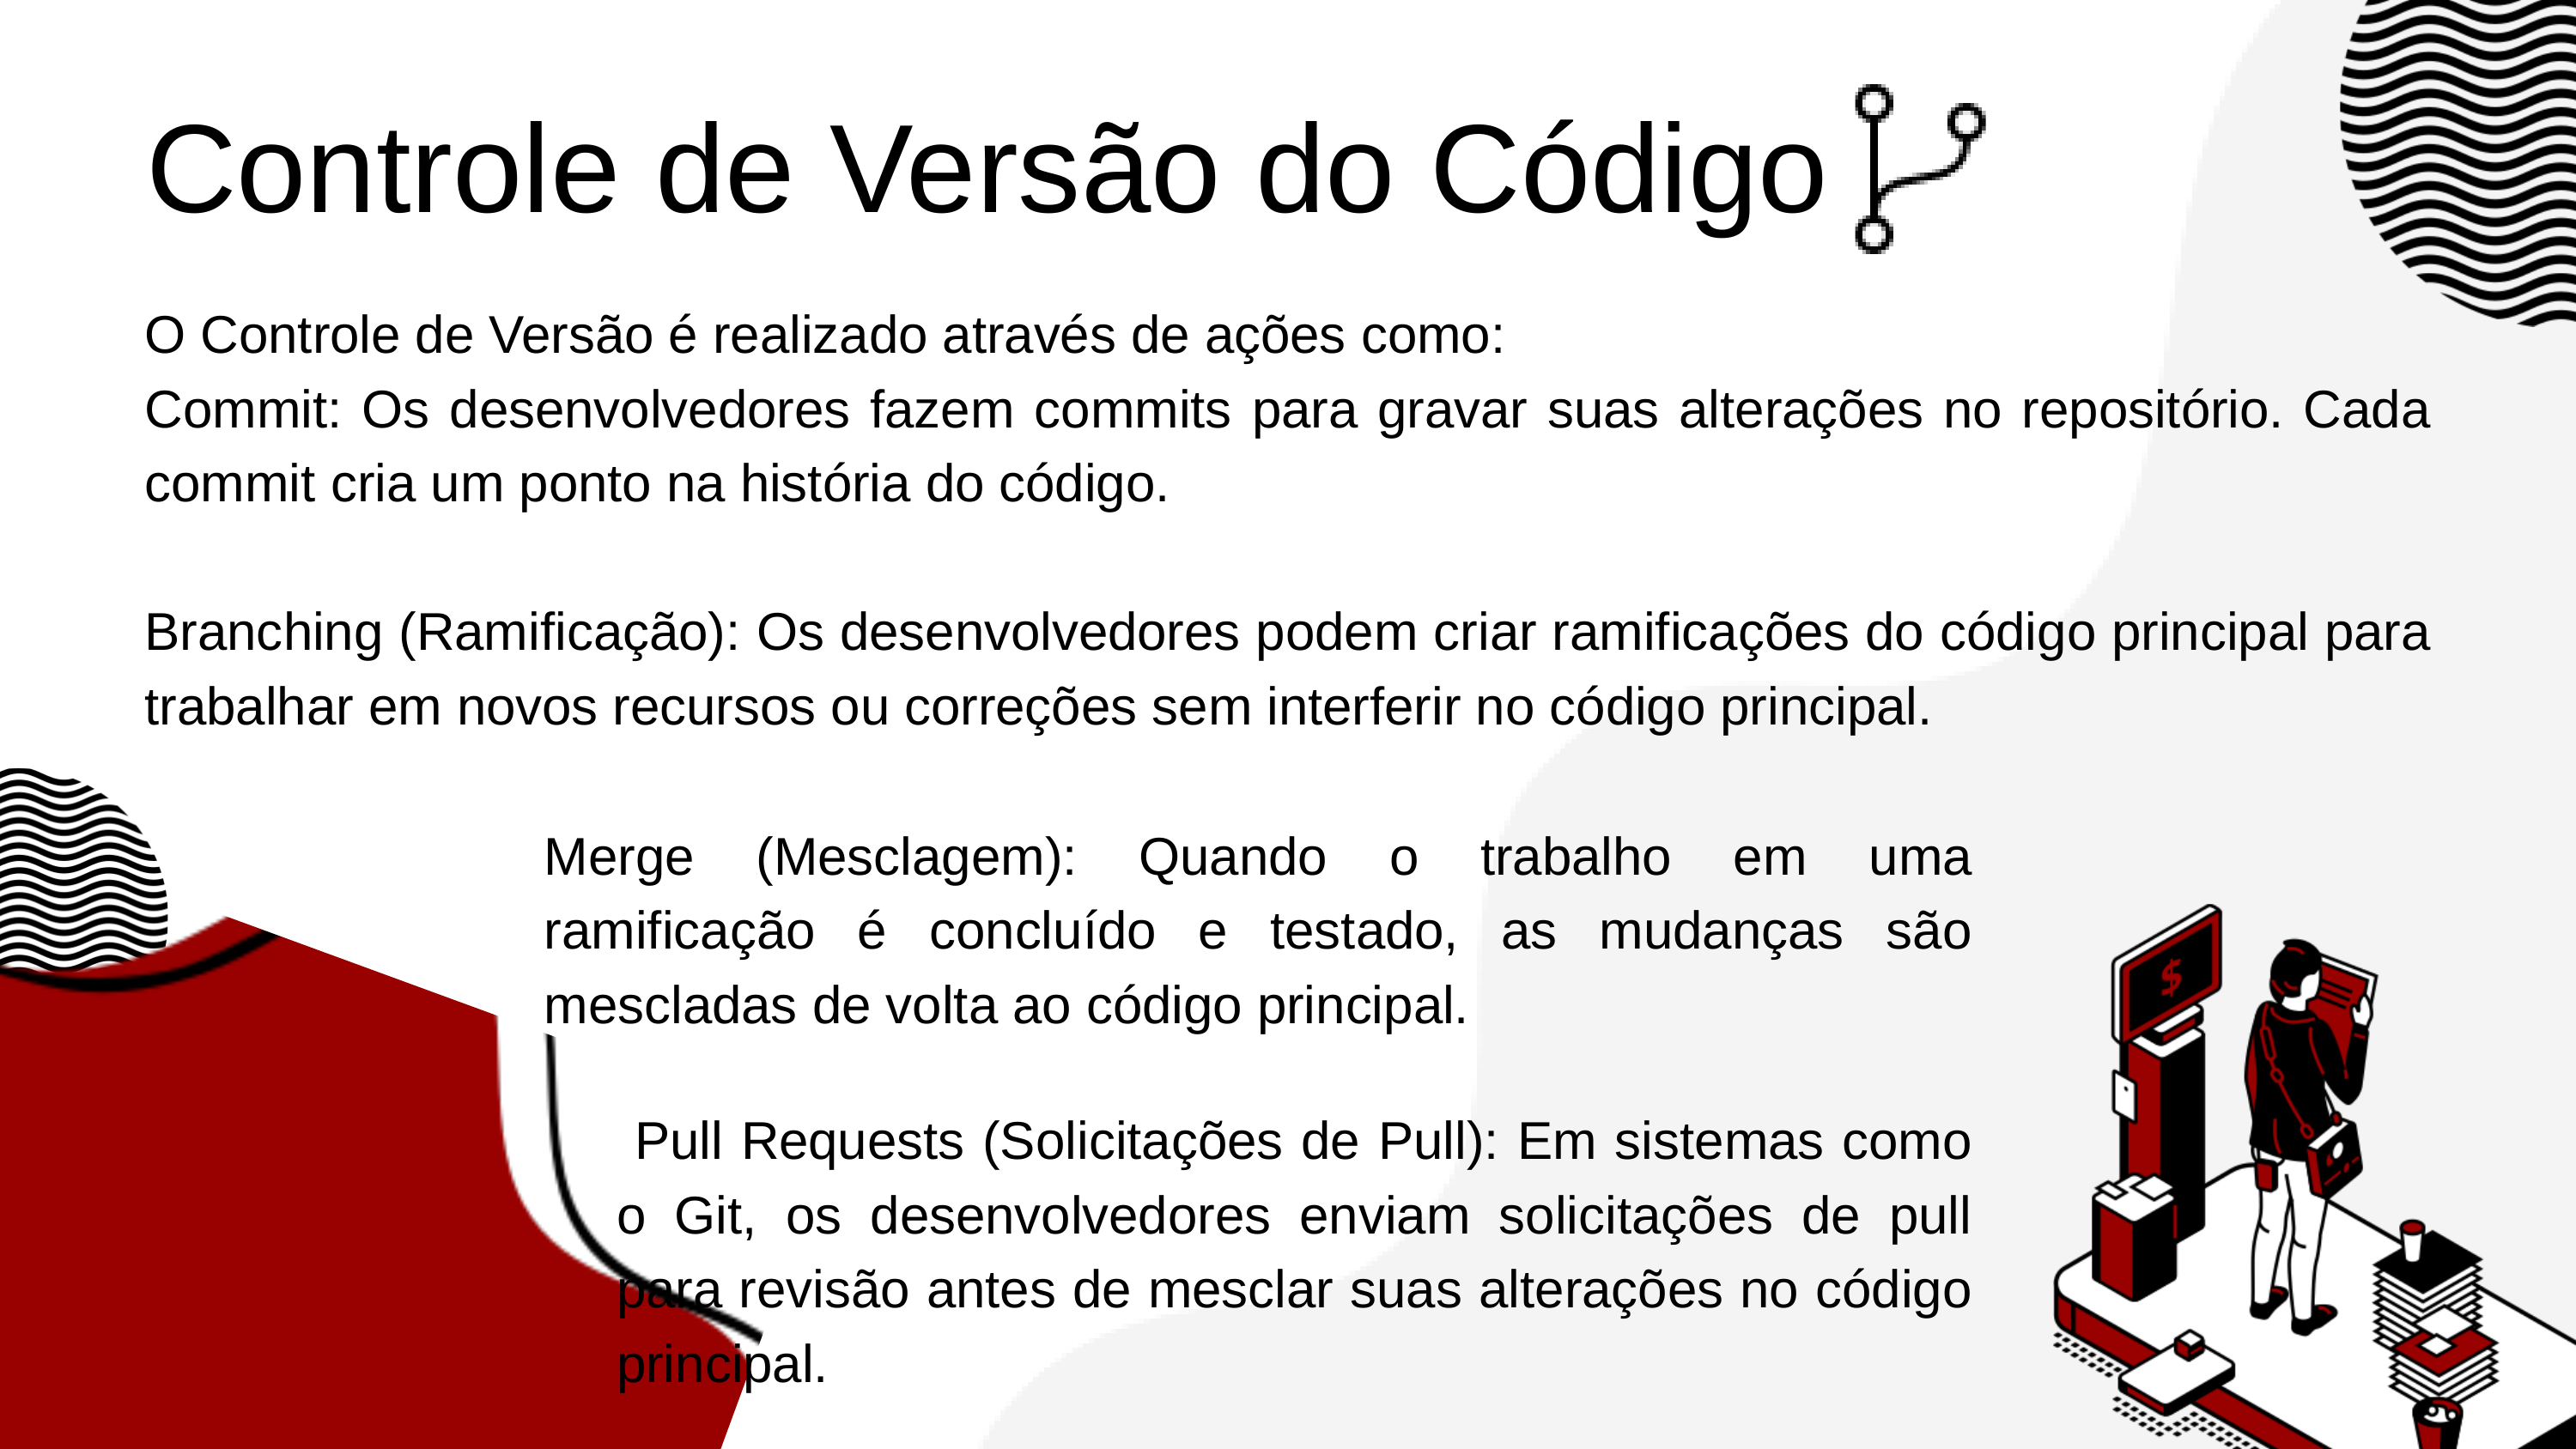

Controle de Versão do Código
O Controle de Versão é realizado através de ações como:
Commit: Os desenvolvedores fazem commits para gravar suas alterações no repositório. Cada commit cria um ponto na história do código.

Branching (Ramificação): Os desenvolvedores podem criar ramificações do código principal para trabalhar em novos recursos ou correções sem interferir no código principal.

Merge (Mesclagem): Quando o trabalho em uma ramificação é concluído e testado, as mudanças são mescladas de volta ao código principal.

 Pull Requests (Solicitações de Pull): Em sistemas como o Git, os desenvolvedores enviam solicitações de pull para revisão antes de mesclar suas alterações no código principal.